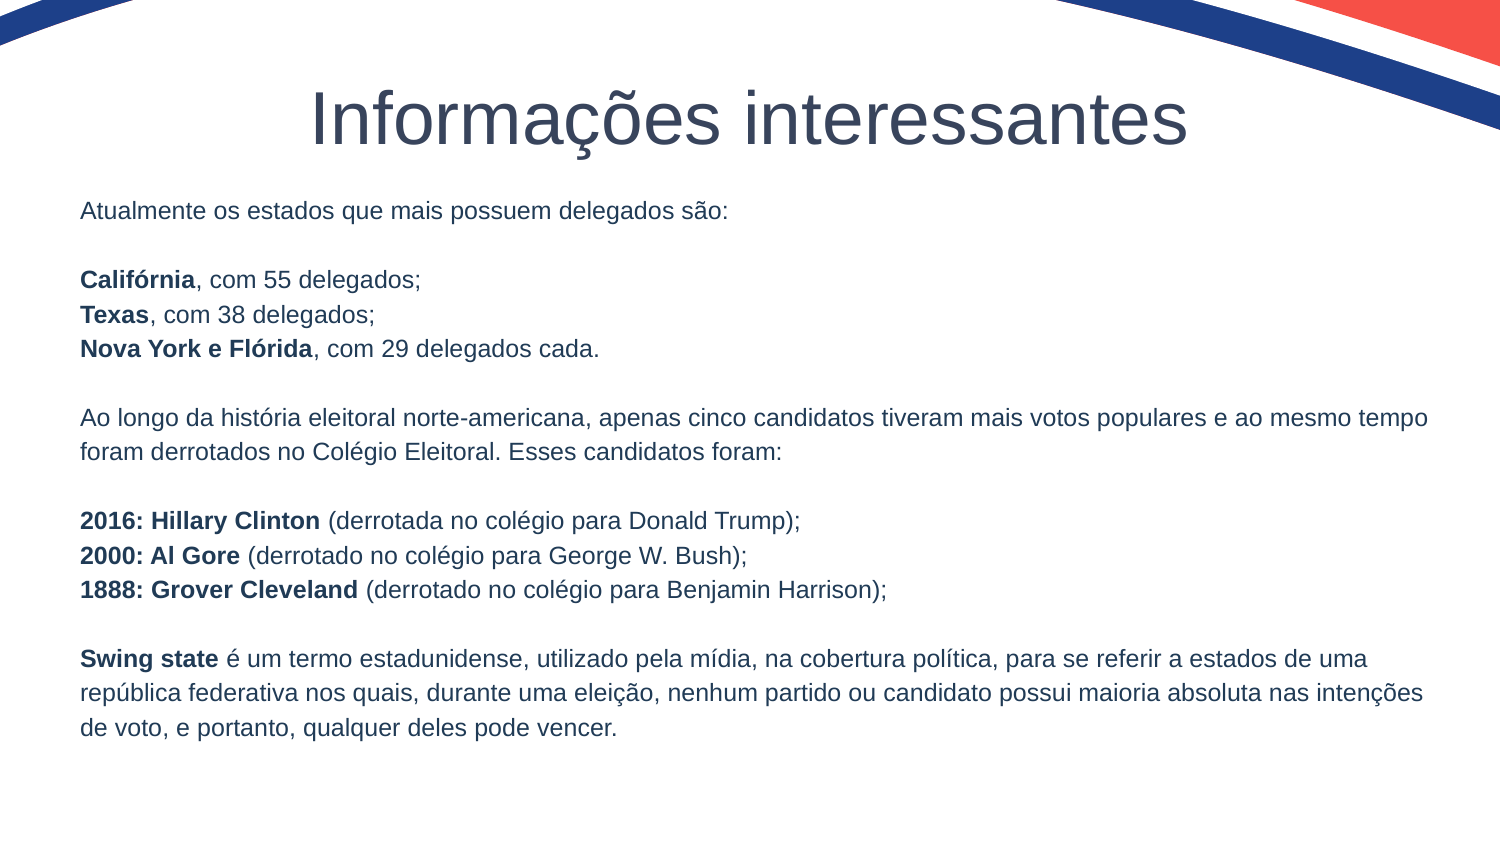

# Informações interessantes
Atualmente os estados que mais possuem delegados são:

Califórnia, com 55 delegados;
Texas, com 38 delegados;
Nova York e Flórida, com 29 delegados cada.

Ao longo da história eleitoral norte-americana, apenas cinco candidatos tiveram mais votos populares e ao mesmo tempo foram derrotados no Colégio Eleitoral. Esses candidatos foram:

2016: Hillary Clinton (derrotada no colégio para Donald Trump);
2000: Al Gore (derrotado no colégio para George W. Bush);
1888: Grover Cleveland (derrotado no colégio para Benjamin Harrison);

Swing state é um termo estadunidense, utilizado pela mídia, na cobertura política, para se referir a estados de uma república federativa nos quais, durante uma eleição, nenhum partido ou candidato possui maioria absoluta nas intenções de voto, e portanto, qualquer deles pode vencer.